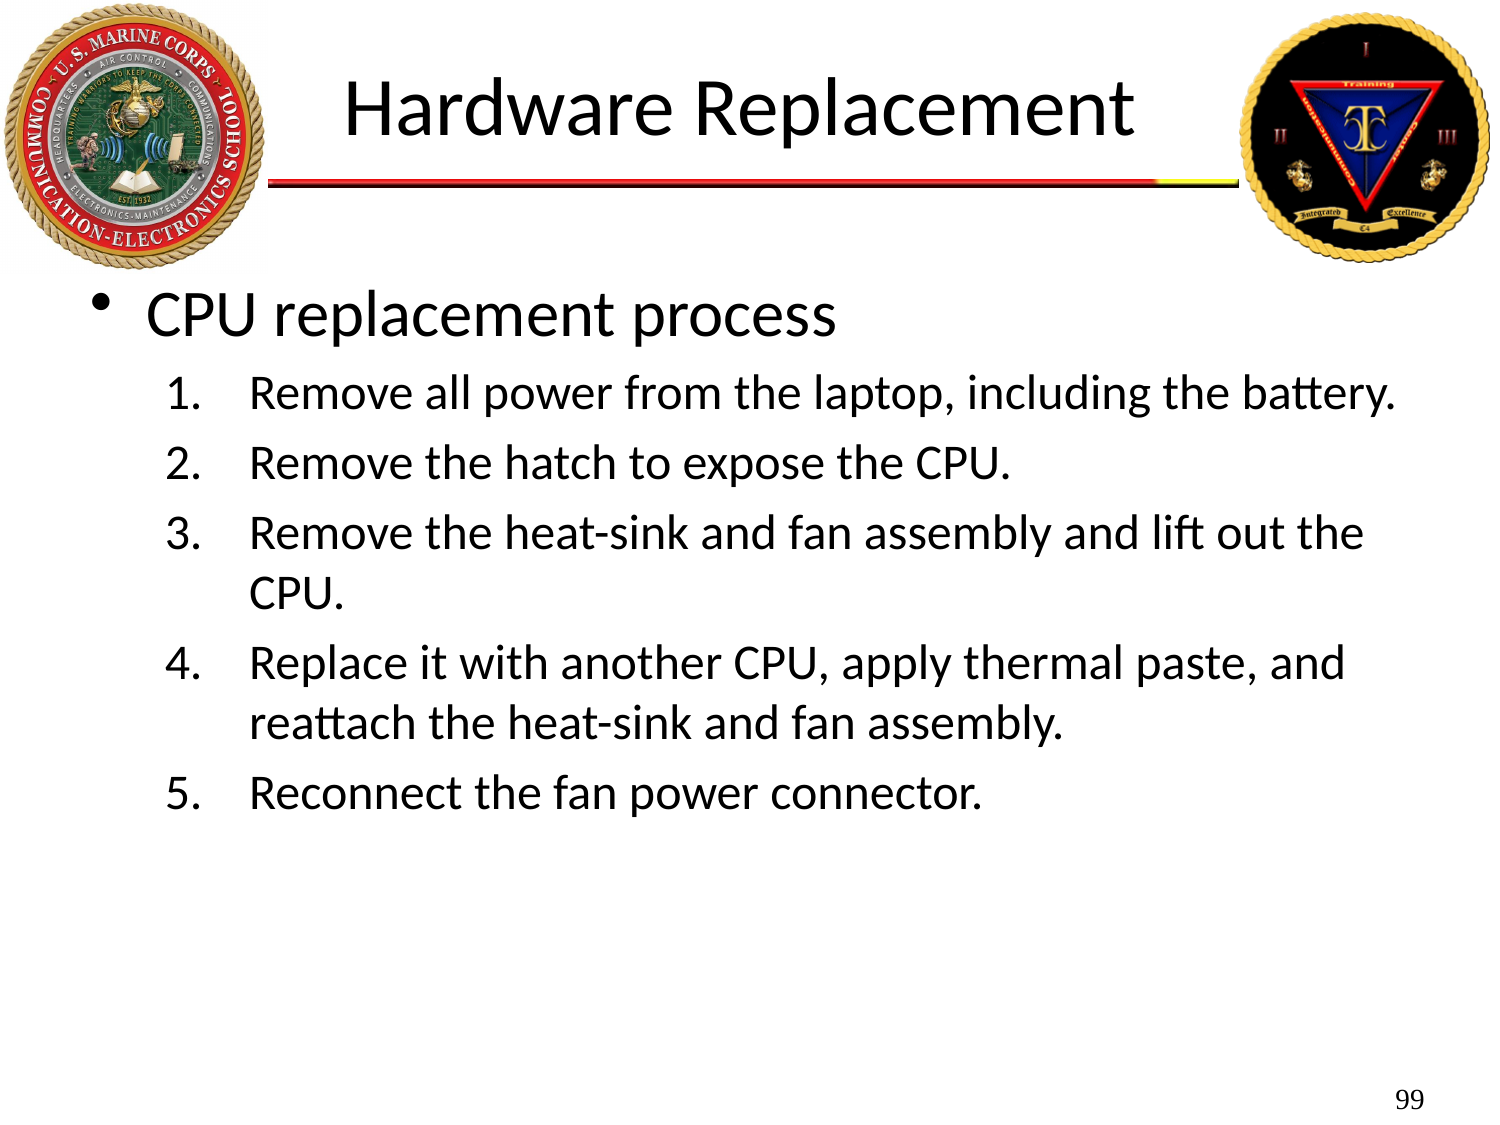

# Hardware Replacement
CPU replacement process
Remove all power from the laptop, including the battery.
Remove the hatch to expose the CPU.
Remove the heat-sink and fan assembly and lift out the CPU.
Replace it with another CPU, apply thermal paste, and reattach the heat-sink and fan assembly.
Reconnect the fan power connector.